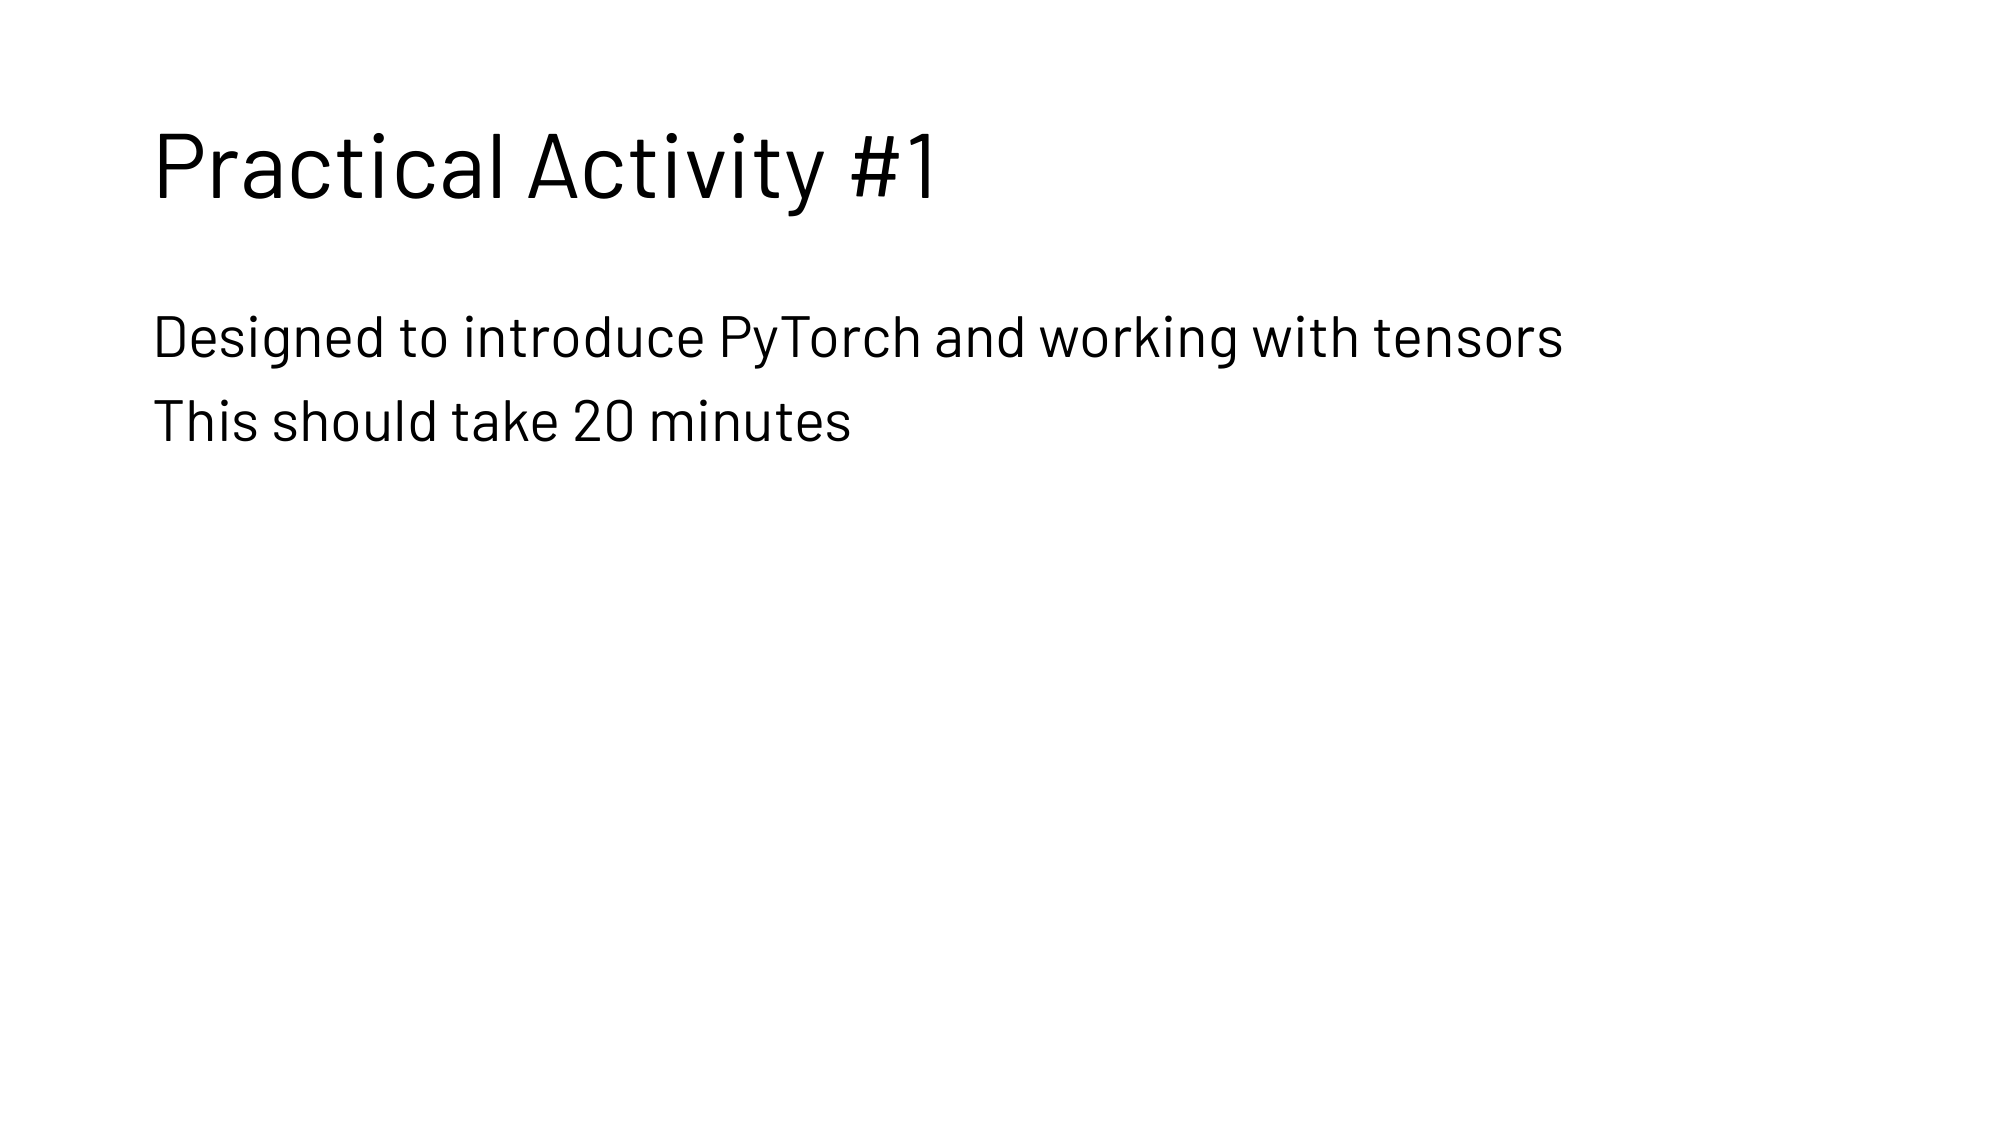

# Practical Activity #1
Designed to introduce PyTorch and working with tensors
This should take 20 minutes